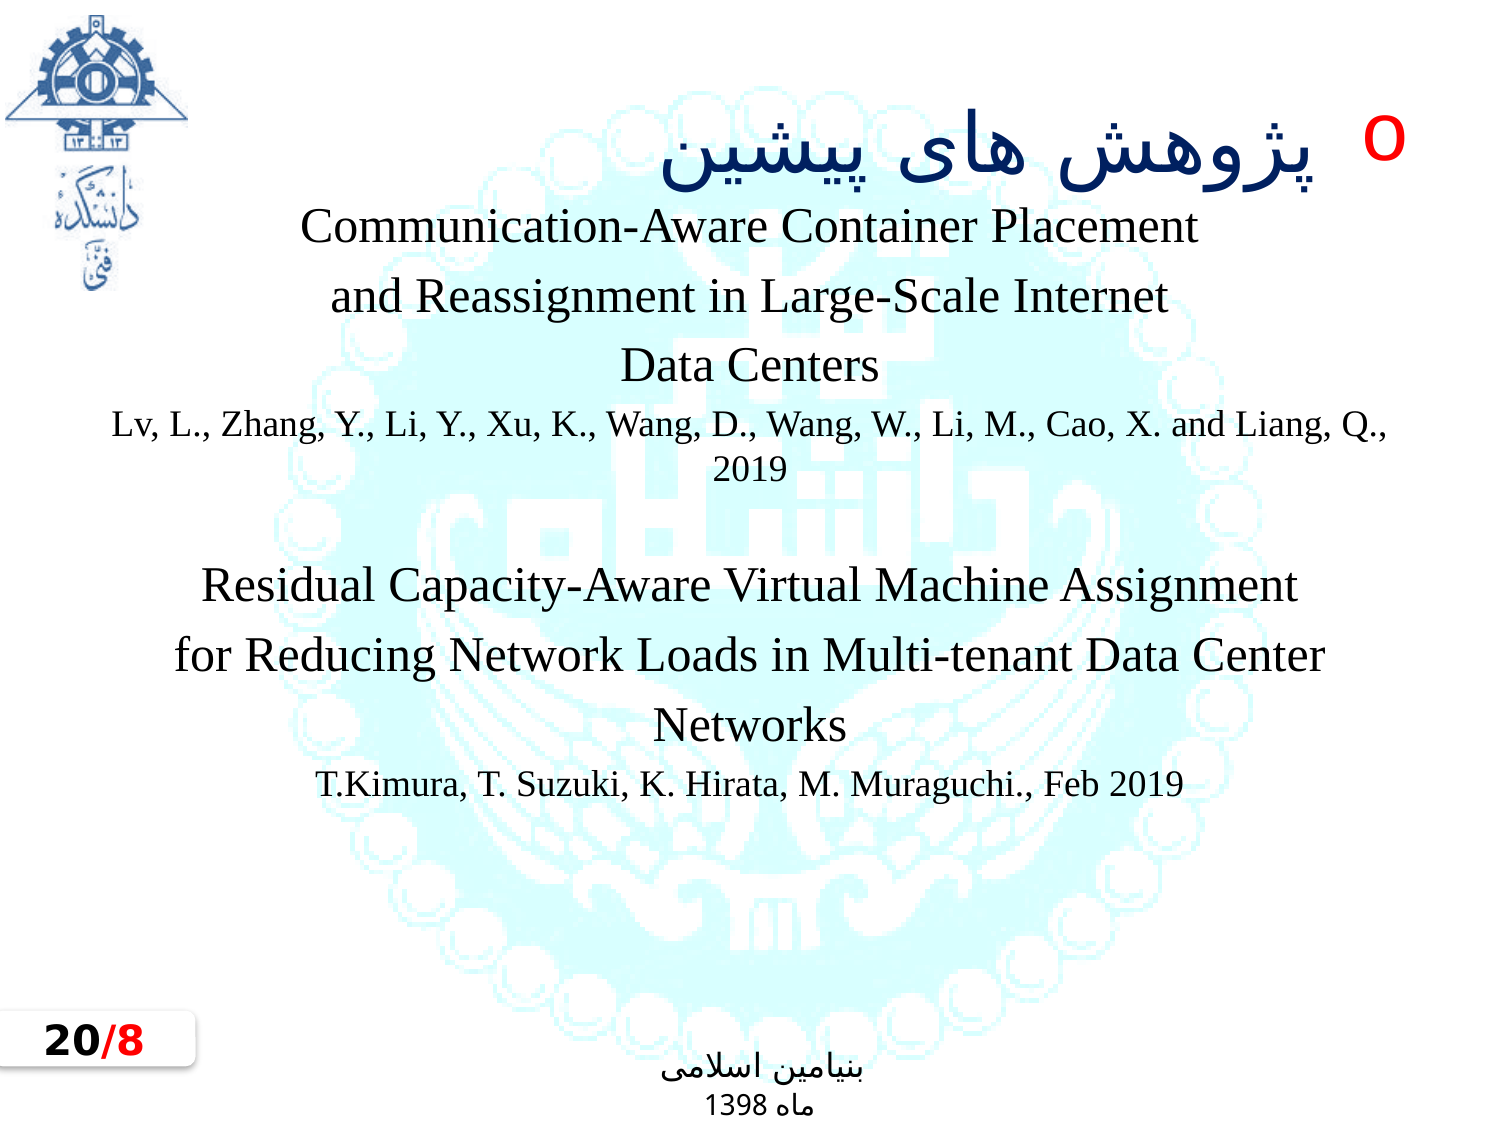

# پژوهش های پیشین
Communication-Aware Container Placement
and Reassignment in Large-Scale Internet
Data Centers
Lv, L., Zhang, Y., Li, Y., Xu, K., Wang, D., Wang, W., Li, M., Cao, X. and Liang, Q., 2019

Residual Capacity‑Aware Virtual Machine Assignment
for Reducing Network Loads in Multi‑tenant Data Center
Networks
T.Kimura, T. Suzuki, K. Hirata, M. Muraguchi., Feb 2019
8/20
بنیامین اسلامی
ماه 1398